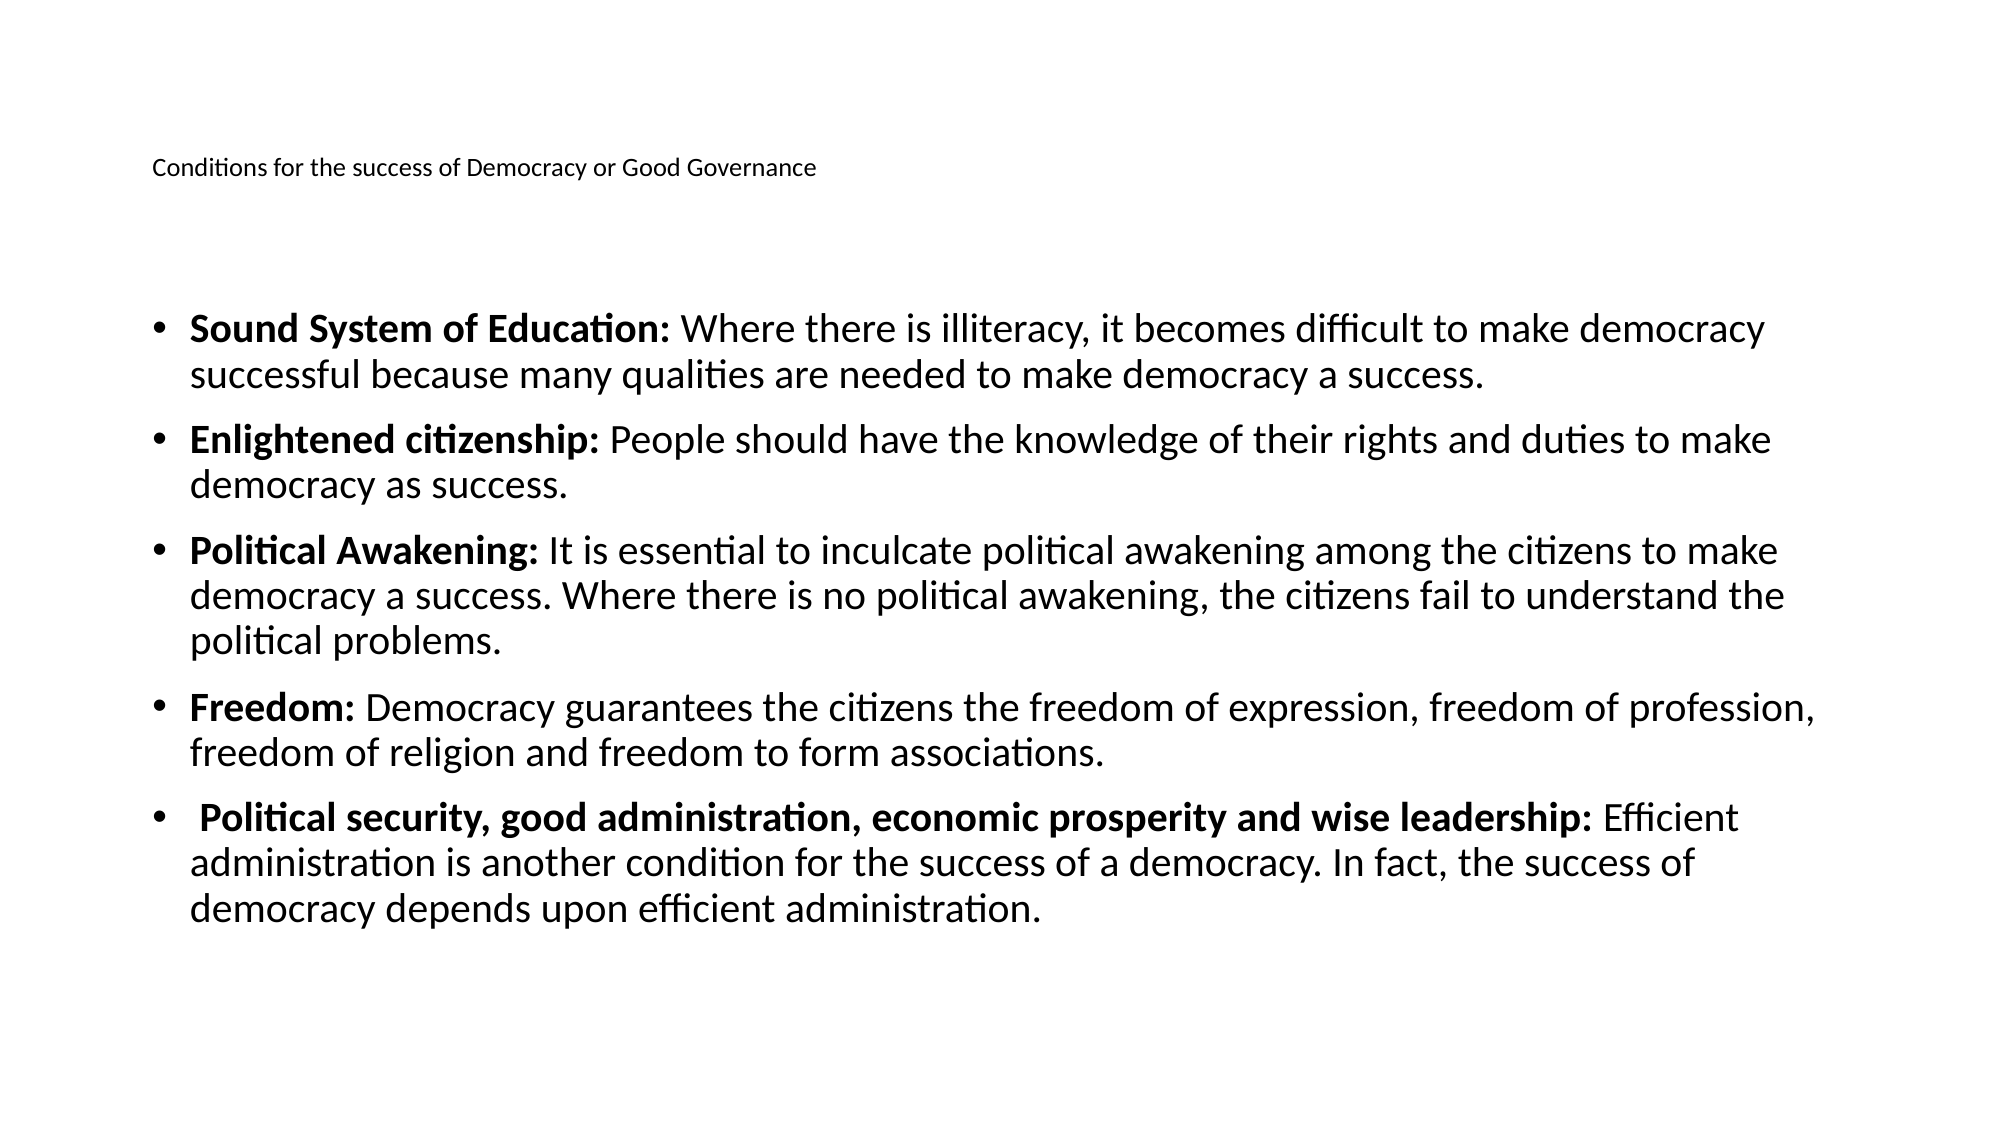

# Conditions for the success of Democracy or Good Governance
Sound System of Education: Where there is illiteracy, it becomes difficult to make democracy successful because many qualities are needed to make democracy a success.
Enlightened citizenship: People should have the knowledge of their rights and duties to make democracy as success.
Political Awakening: It is essential to inculcate political awakening among the citizens to make democracy a success. Where there is no political awakening, the citizens fail to understand the political problems.
Freedom: Democracy guarantees the citizens the freedom of expression, freedom of profession, freedom of religion and freedom to form associations.
 Political security, good administration, economic prosperity and wise leadership: Efficient administration is another condition for the success of a democracy. In fact, the success of democracy depends upon efficient administration.